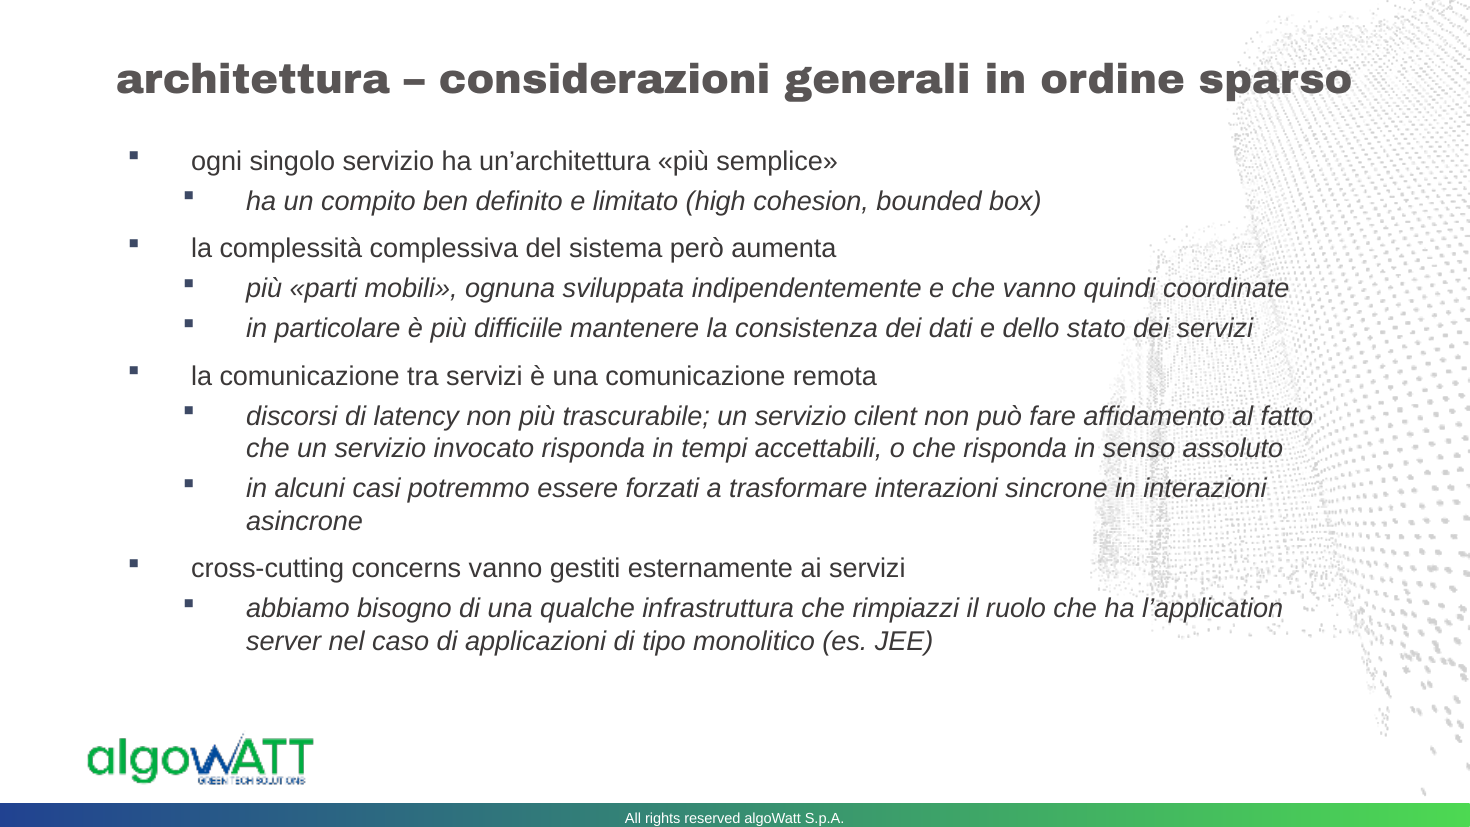

# architettura – considerazioni generali in ordine sparso
ogni singolo servizio ha un’architettura «più semplice»
ha un compito ben definito e limitato (high cohesion, bounded box)
la complessità complessiva del sistema però aumenta
più «parti mobili», ognuna sviluppata indipendentemente e che vanno quindi coordinate
in particolare è più difficiile mantenere la consistenza dei dati e dello stato dei servizi
la comunicazione tra servizi è una comunicazione remota
discorsi di latency non più trascurabile; un servizio cilent non può fare affidamento al fatto che un servizio invocato risponda in tempi accettabili, o che risponda in senso assoluto
in alcuni casi potremmo essere forzati a trasformare interazioni sincrone in interazioni asincrone
cross-cutting concerns vanno gestiti esternamente ai servizi
abbiamo bisogno di una qualche infrastruttura che rimpiazzi il ruolo che ha l’application server nel caso di applicazioni di tipo monolitico (es. JEE)

All rights reserved algoWatt S.p.A.